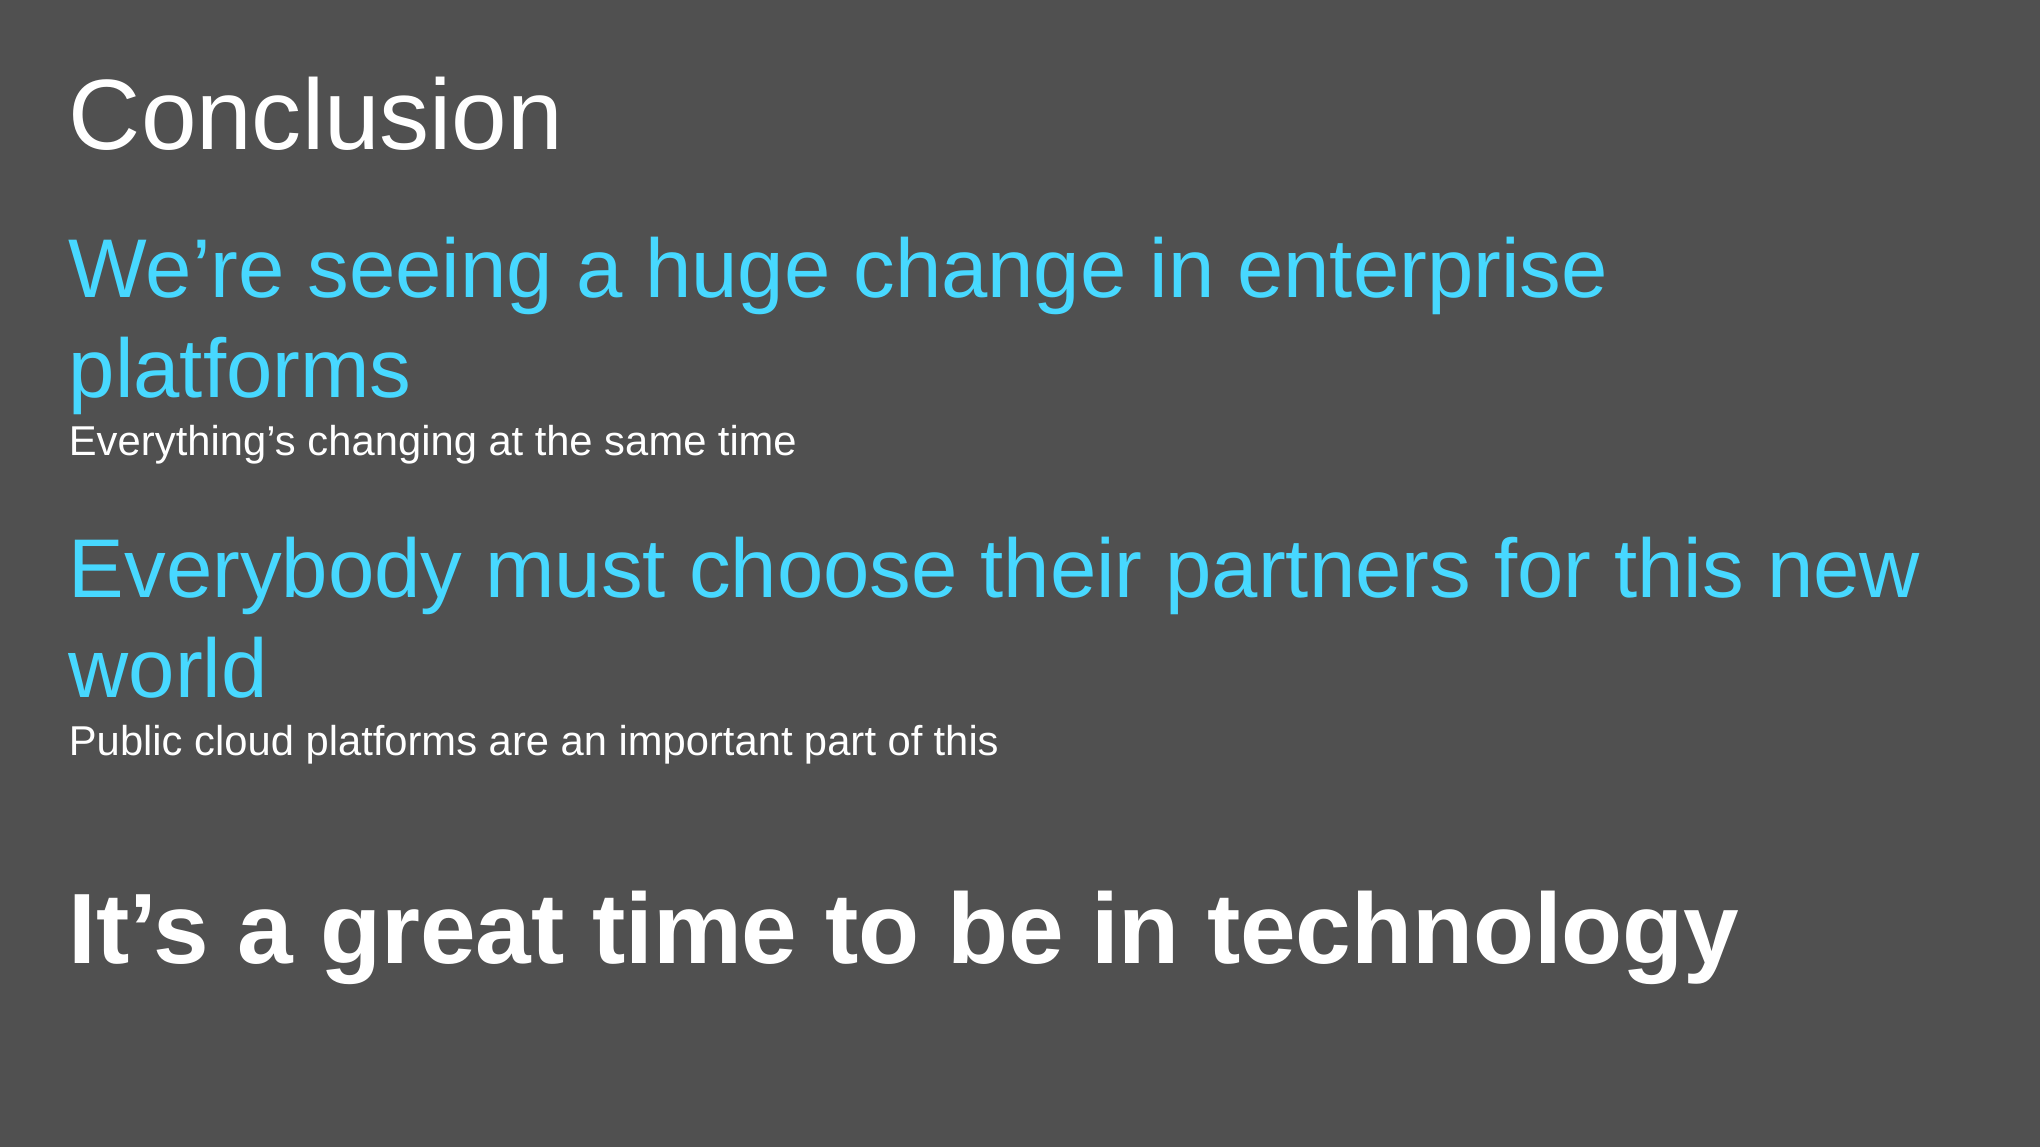

Conclusion
We’re seeing a huge change in enterprise platforms
Everything’s changing at the same time

Everybody must choose their partners for this new world
Public cloud platforms are an important part of this

It’s a great time to be in technology